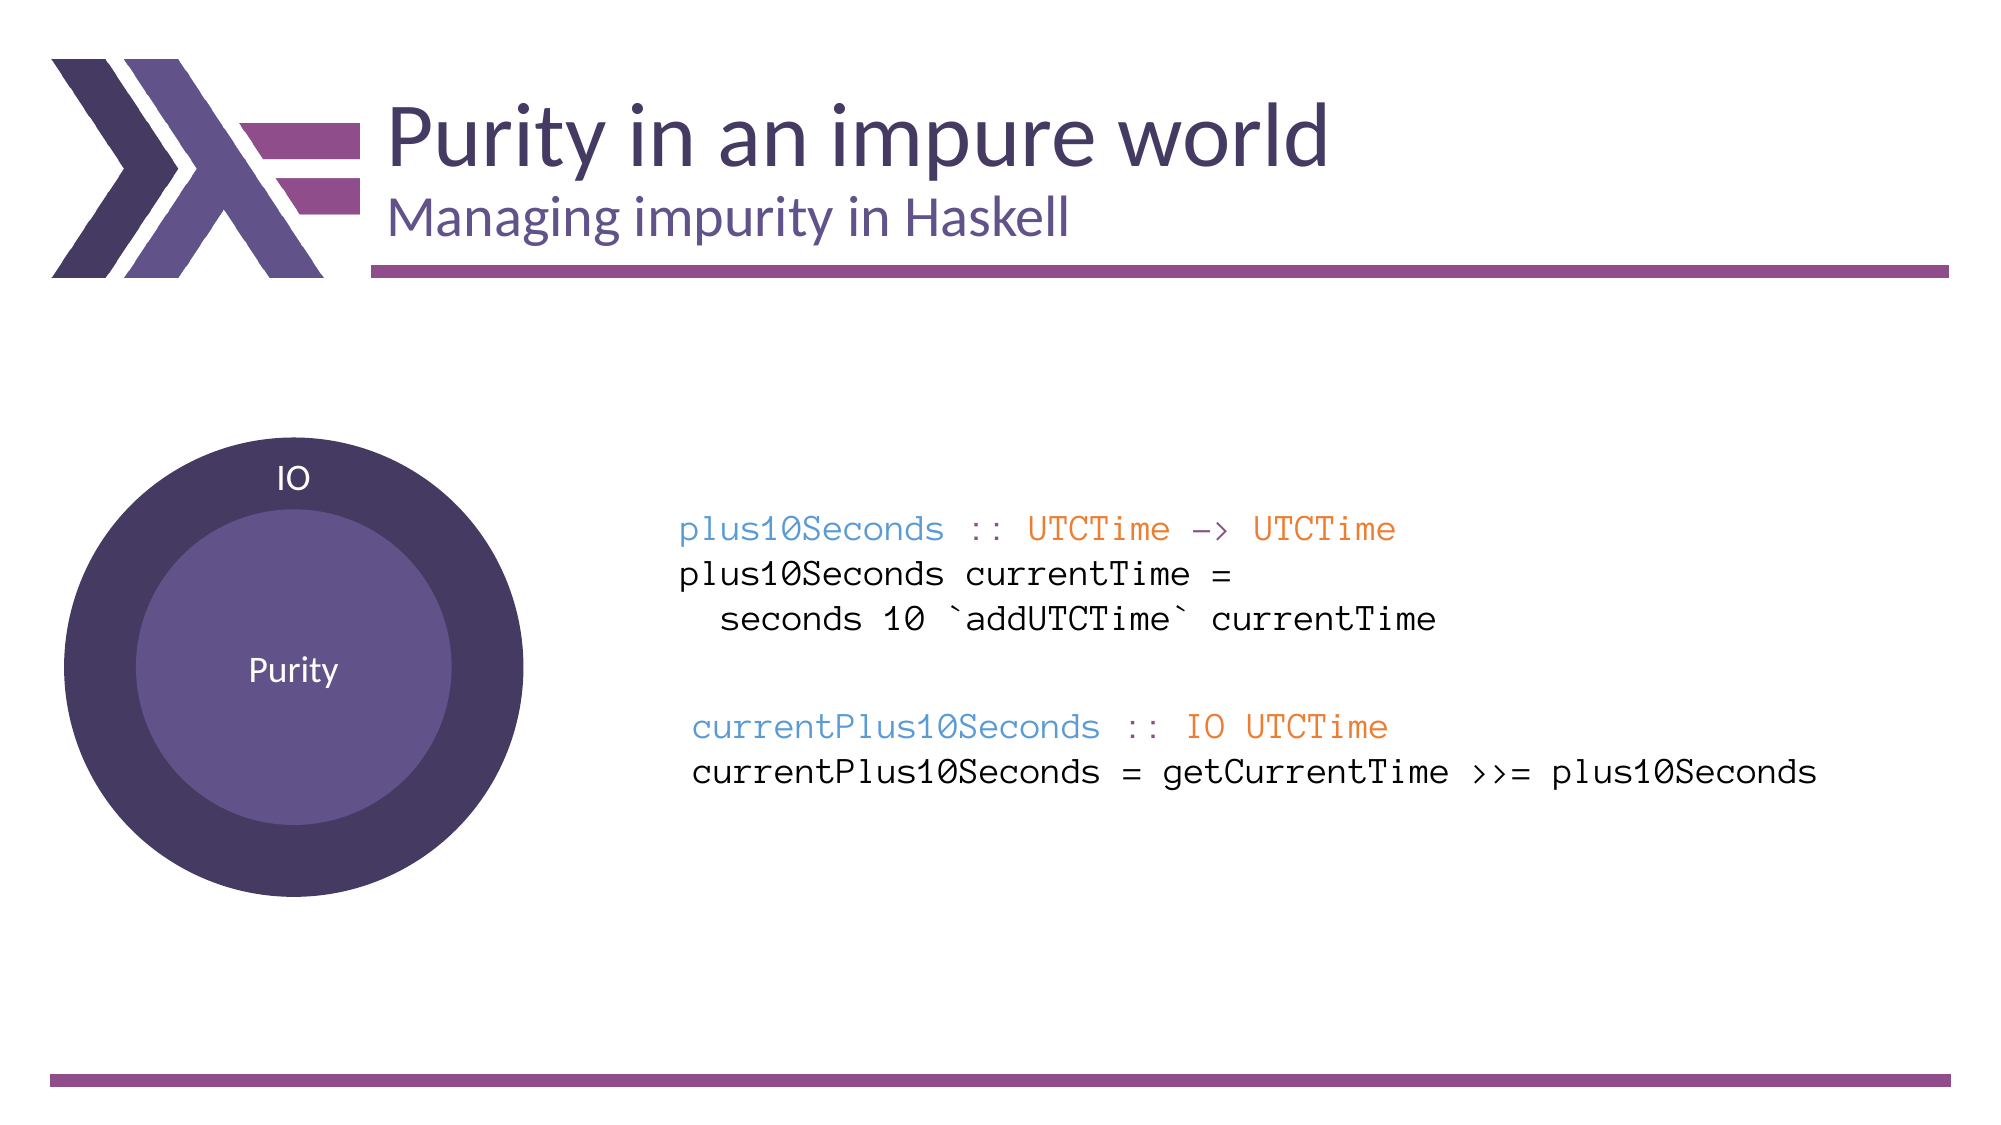

# Purity in an impure world Managing impurity in Haskell

IO
plus10Seconds :: UTCTime -> UTCTime
plus10Seconds currentTime =
  seconds 10 `addUTCTime` currentTime
Purity
currentPlus10Seconds :: IO UTCTime
currentPlus10Seconds = getCurrentTime >>= plus10Seconds